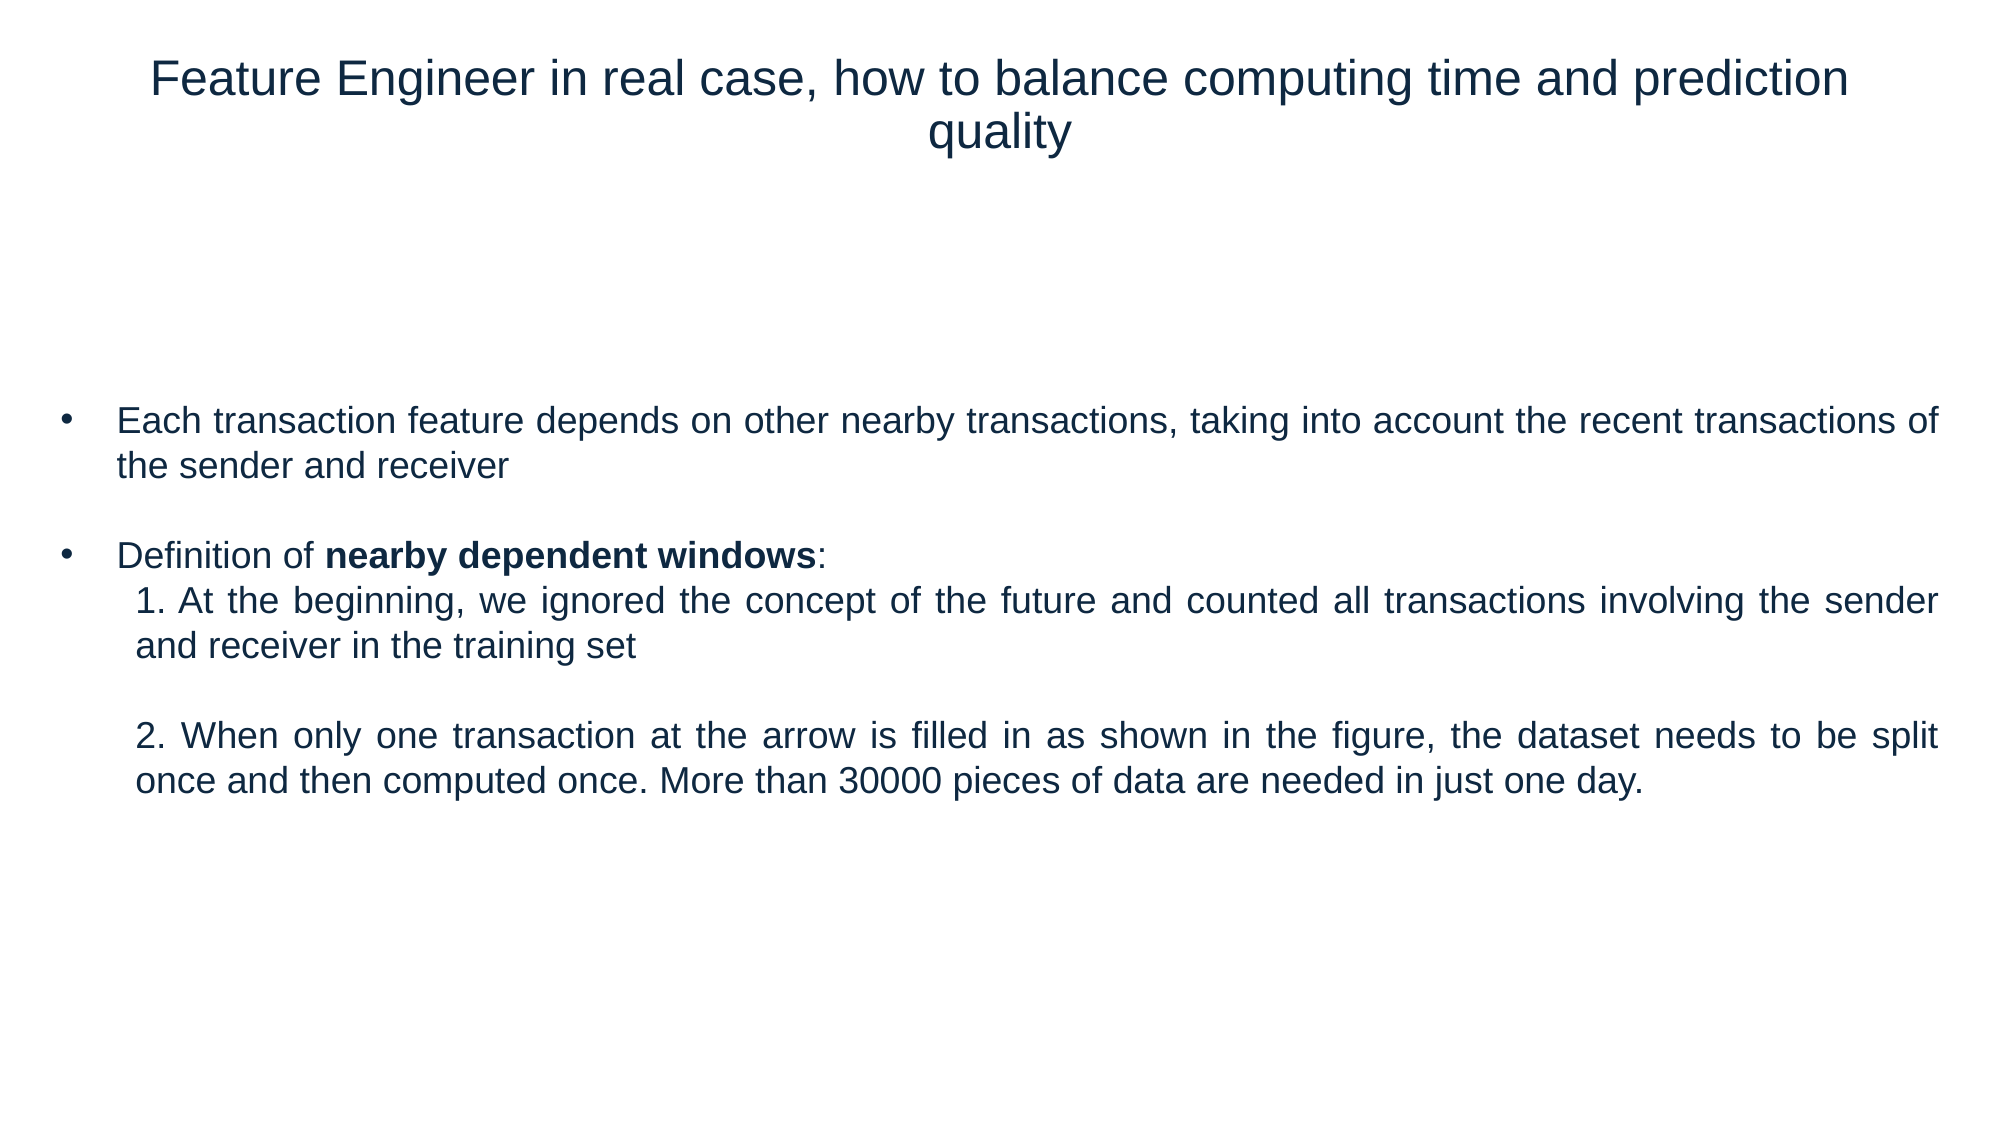

# Feature Engineer in real case, how to balance computing time and prediction quality
Each transaction feature depends on other nearby transactions, taking into account the recent transactions of the sender and receiver

Definition of nearby dependent windows:
1. At the beginning, we ignored the concept of the future and counted all transactions involving the sender and receiver in the training set

2. When only one transaction at the arrow is filled in as shown in the figure, the dataset needs to be split once and then computed once. More than 30000 pieces of data are needed in just one day.